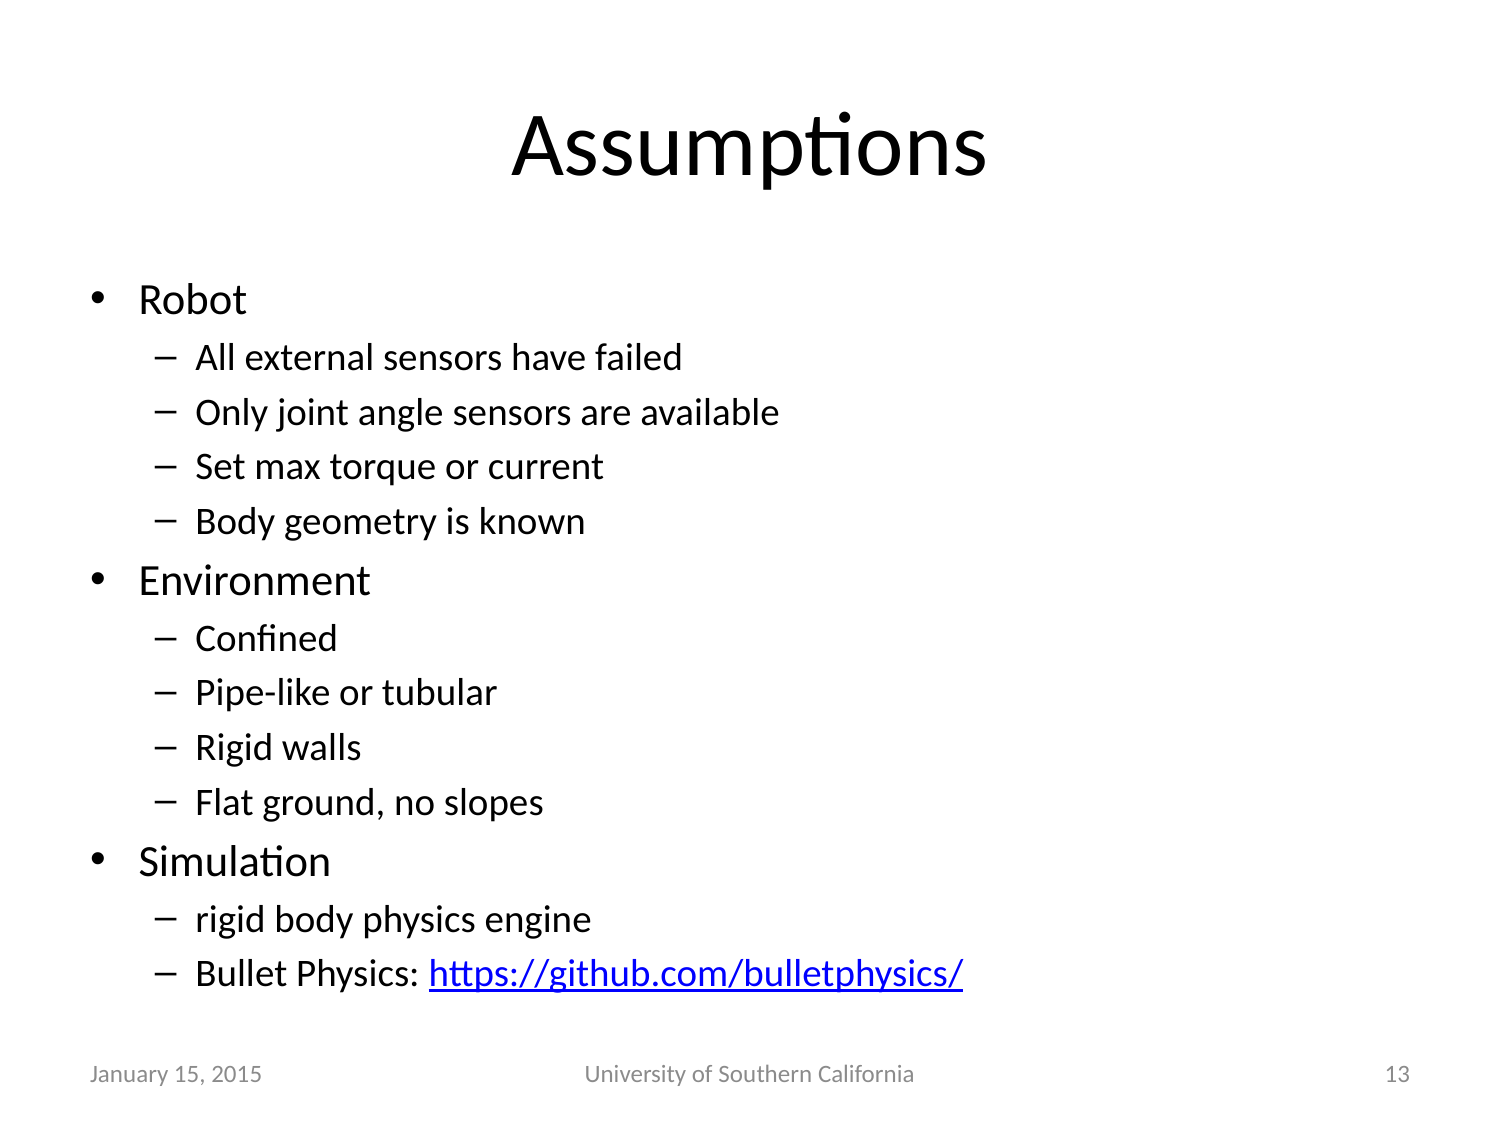

# Assumptions
Robot
All external sensors have failed
Only joint angle sensors are available
Set max torque or current
Body geometry is known
Environment
Confined
Pipe-like or tubular
Rigid walls
Flat ground, no slopes
Simulation
rigid body physics engine
Bullet Physics: https://github.com/bulletphysics/

January 15, 2015
University of Southern California
13